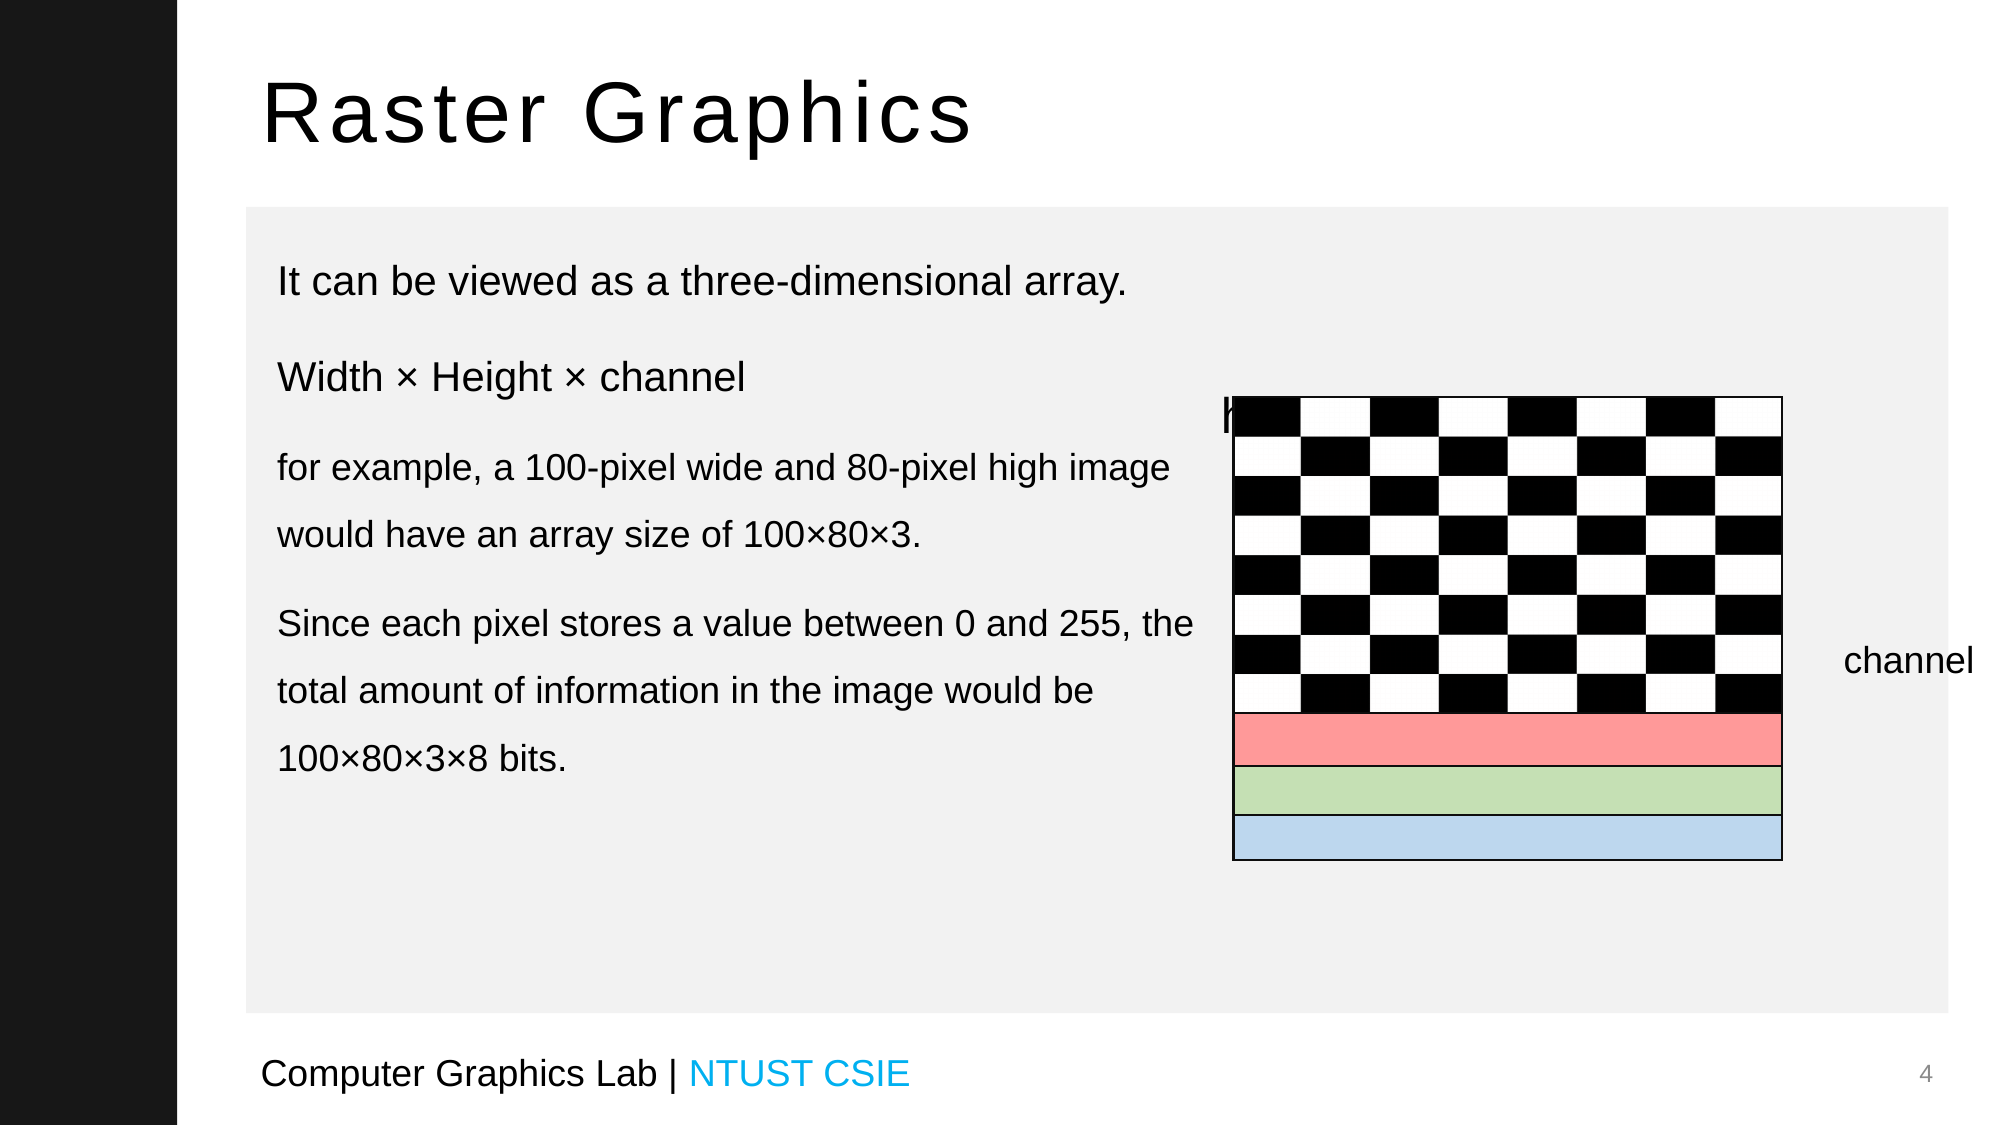

# Raster Graphics
It can be viewed as a three-dimensional array.
Width × Height × channel
for example, a 100-pixel wide and 80-pixel high image would have an array size of 100×80×3.
Since each pixel stores a value between 0 and 255, the total amount of information in the image would be 100×80×3×8 bits.

height

width

channel